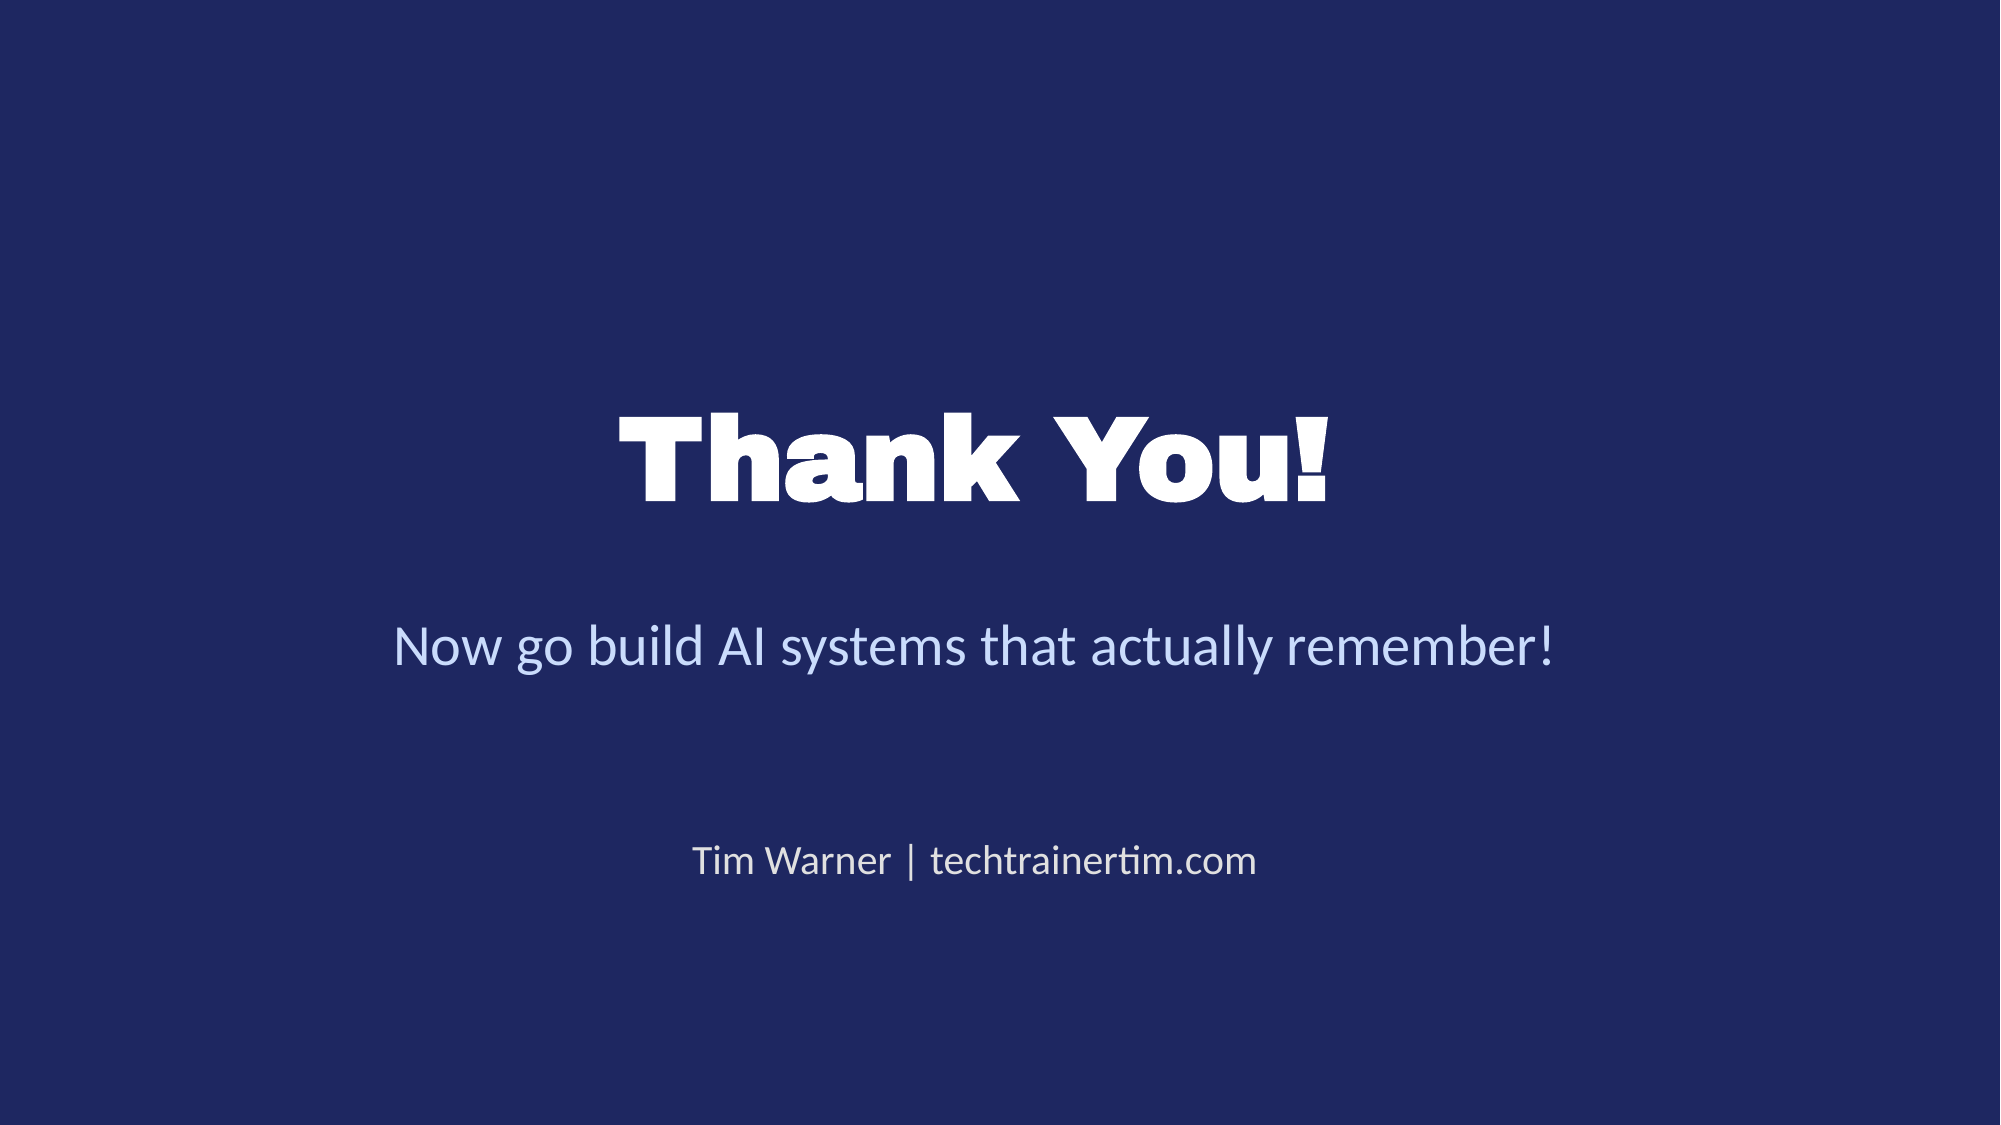

Thank You!
Now go build AI systems that actually remember!
Tim Warner | techtrainertim.com